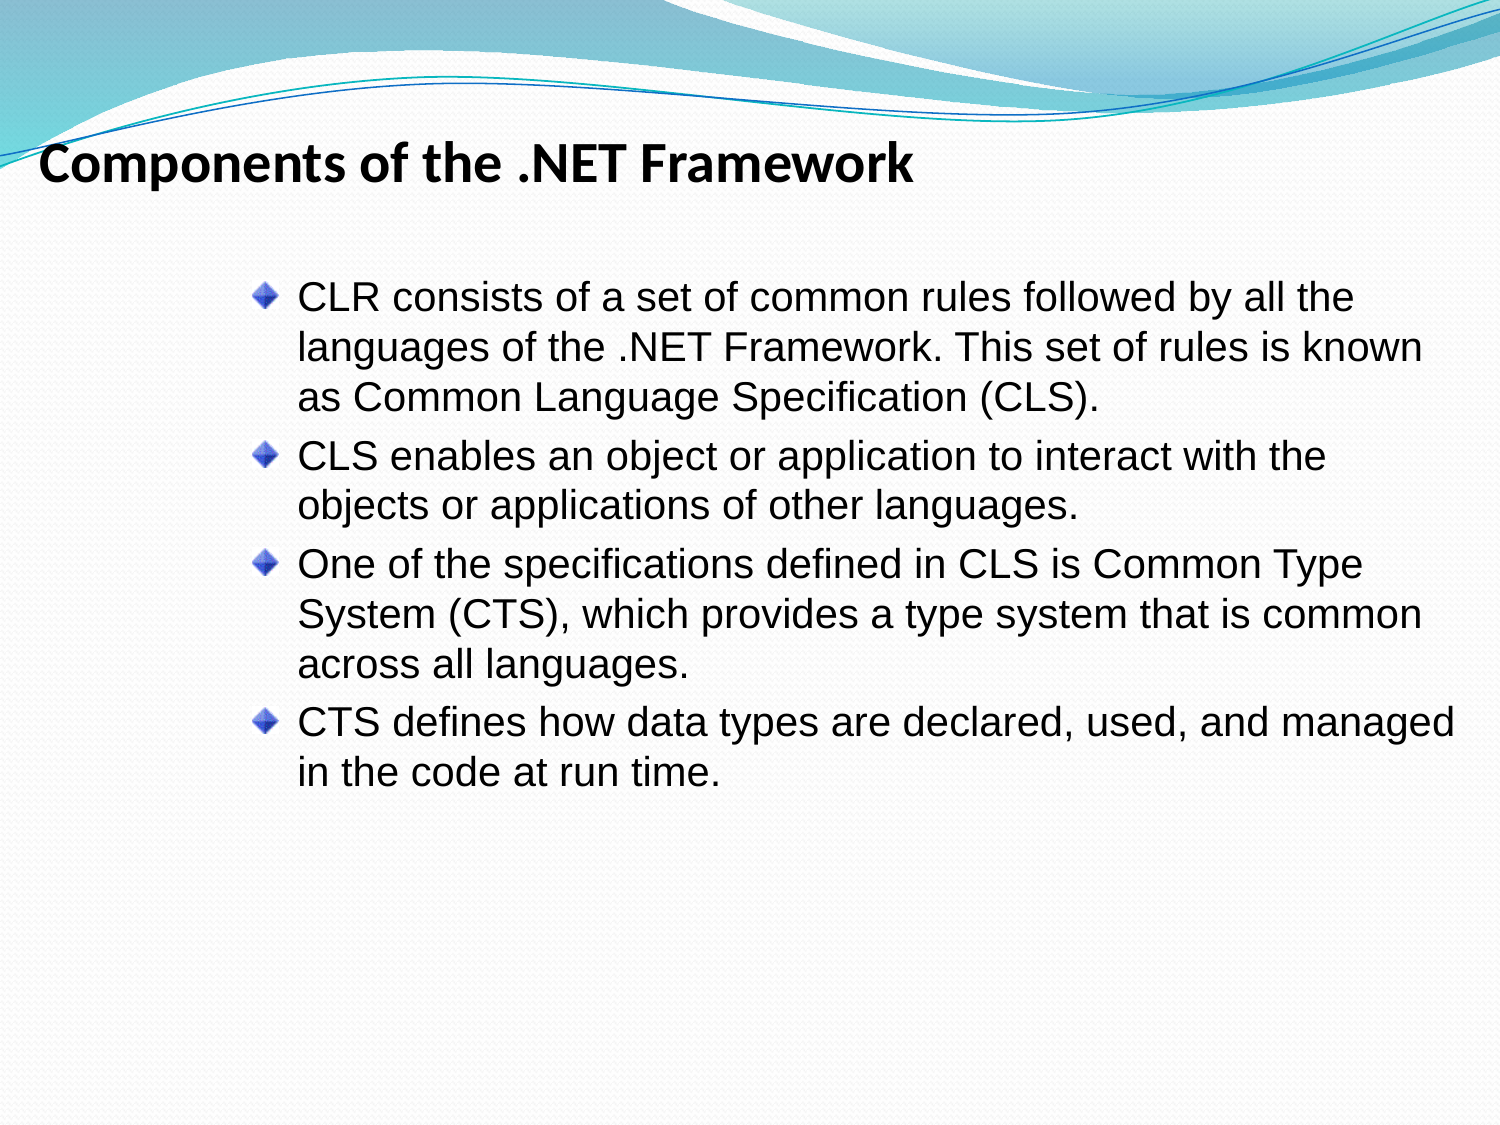

Components of the .NET Framework

CLR consists of a set of common rules followed by all the languages of the .NET Framework. This set of rules is known as Common Language Specification (CLS).
CLS enables an object or application to interact with the objects or applications of other languages.
One of the specifications defined in CLS is Common Type System (CTS), which provides a type system that is common across all languages.
CTS defines how data types are declared, used, and managed in the code at run time.